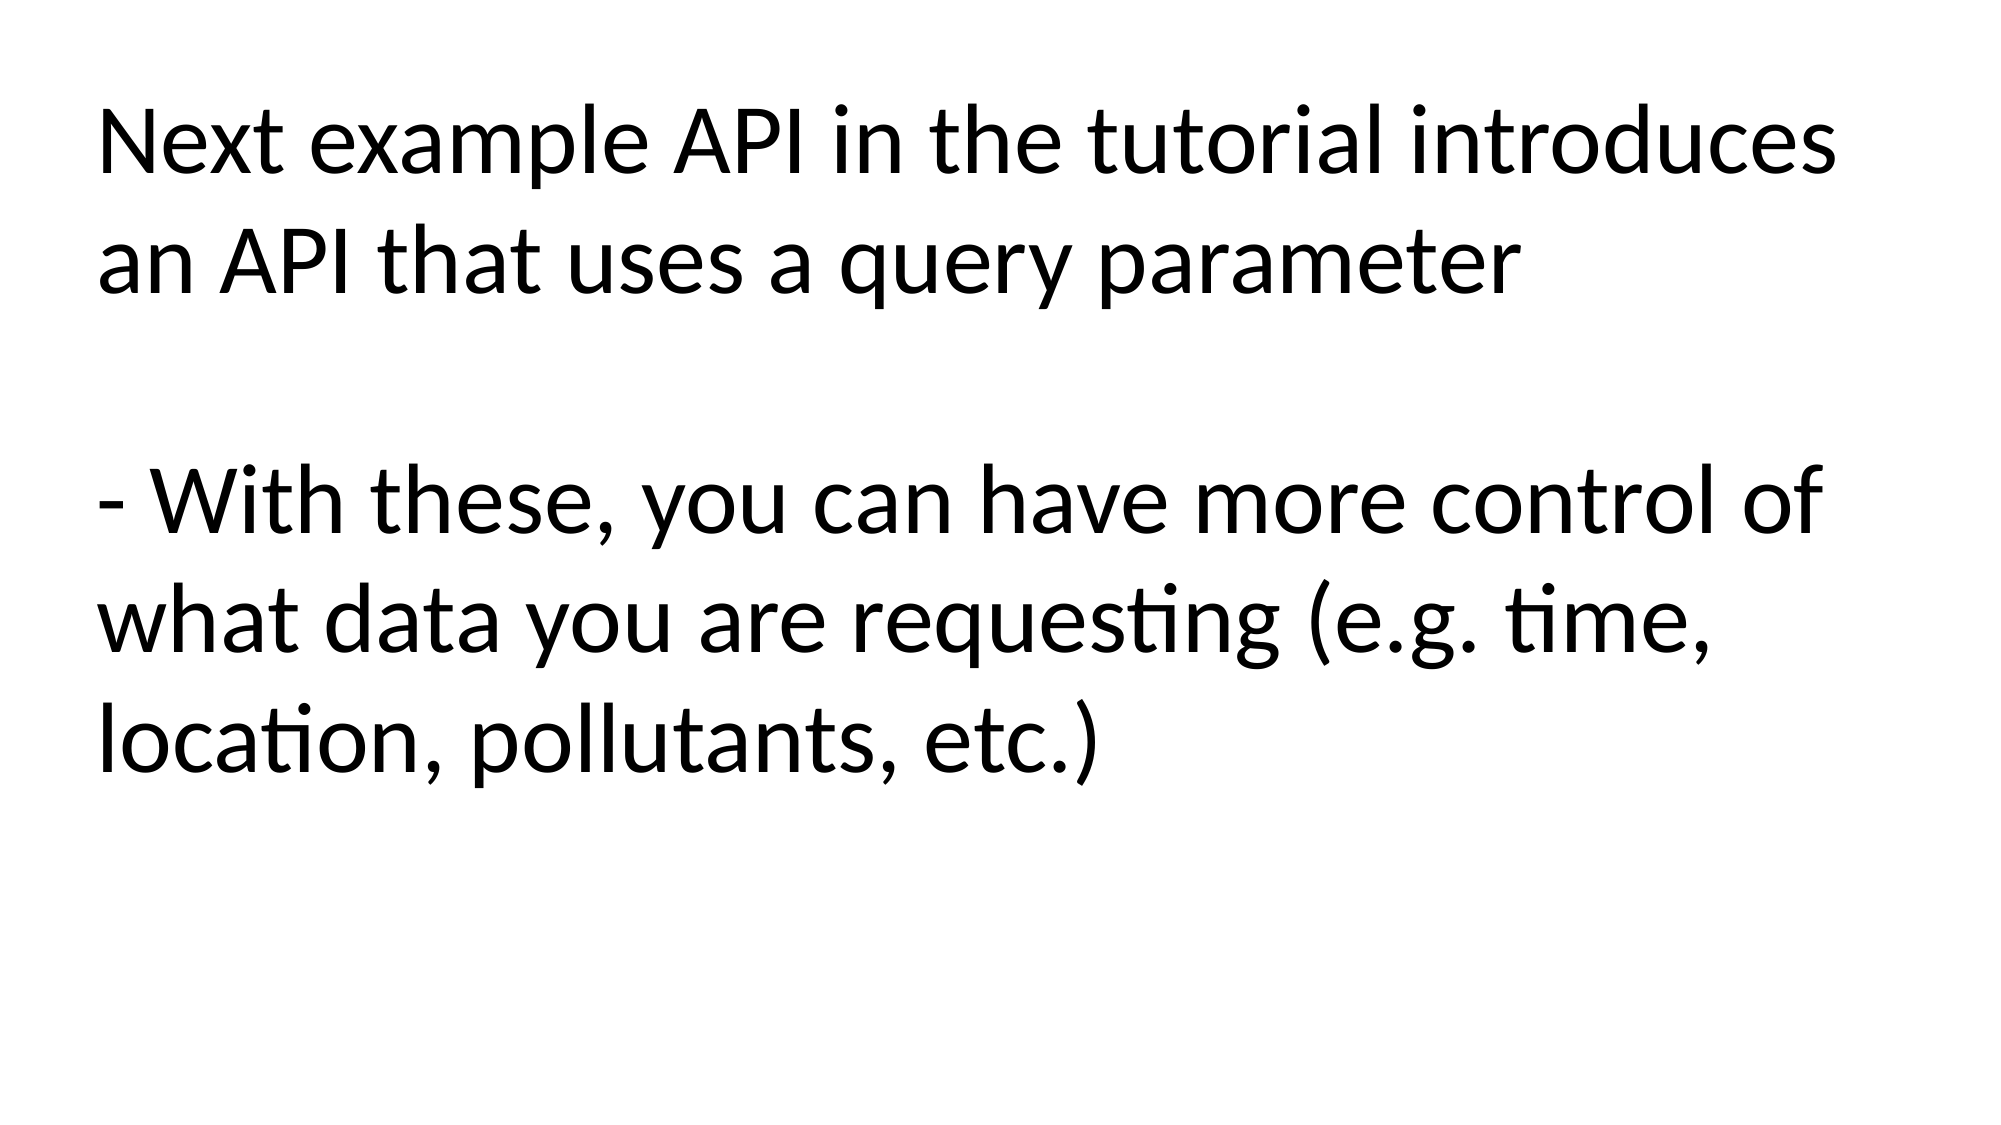

Next example API in the tutorial introduces an API that uses a query parameter

- With these, you can have more control of what data you are requesting (e.g. time, location, pollutants, etc.)